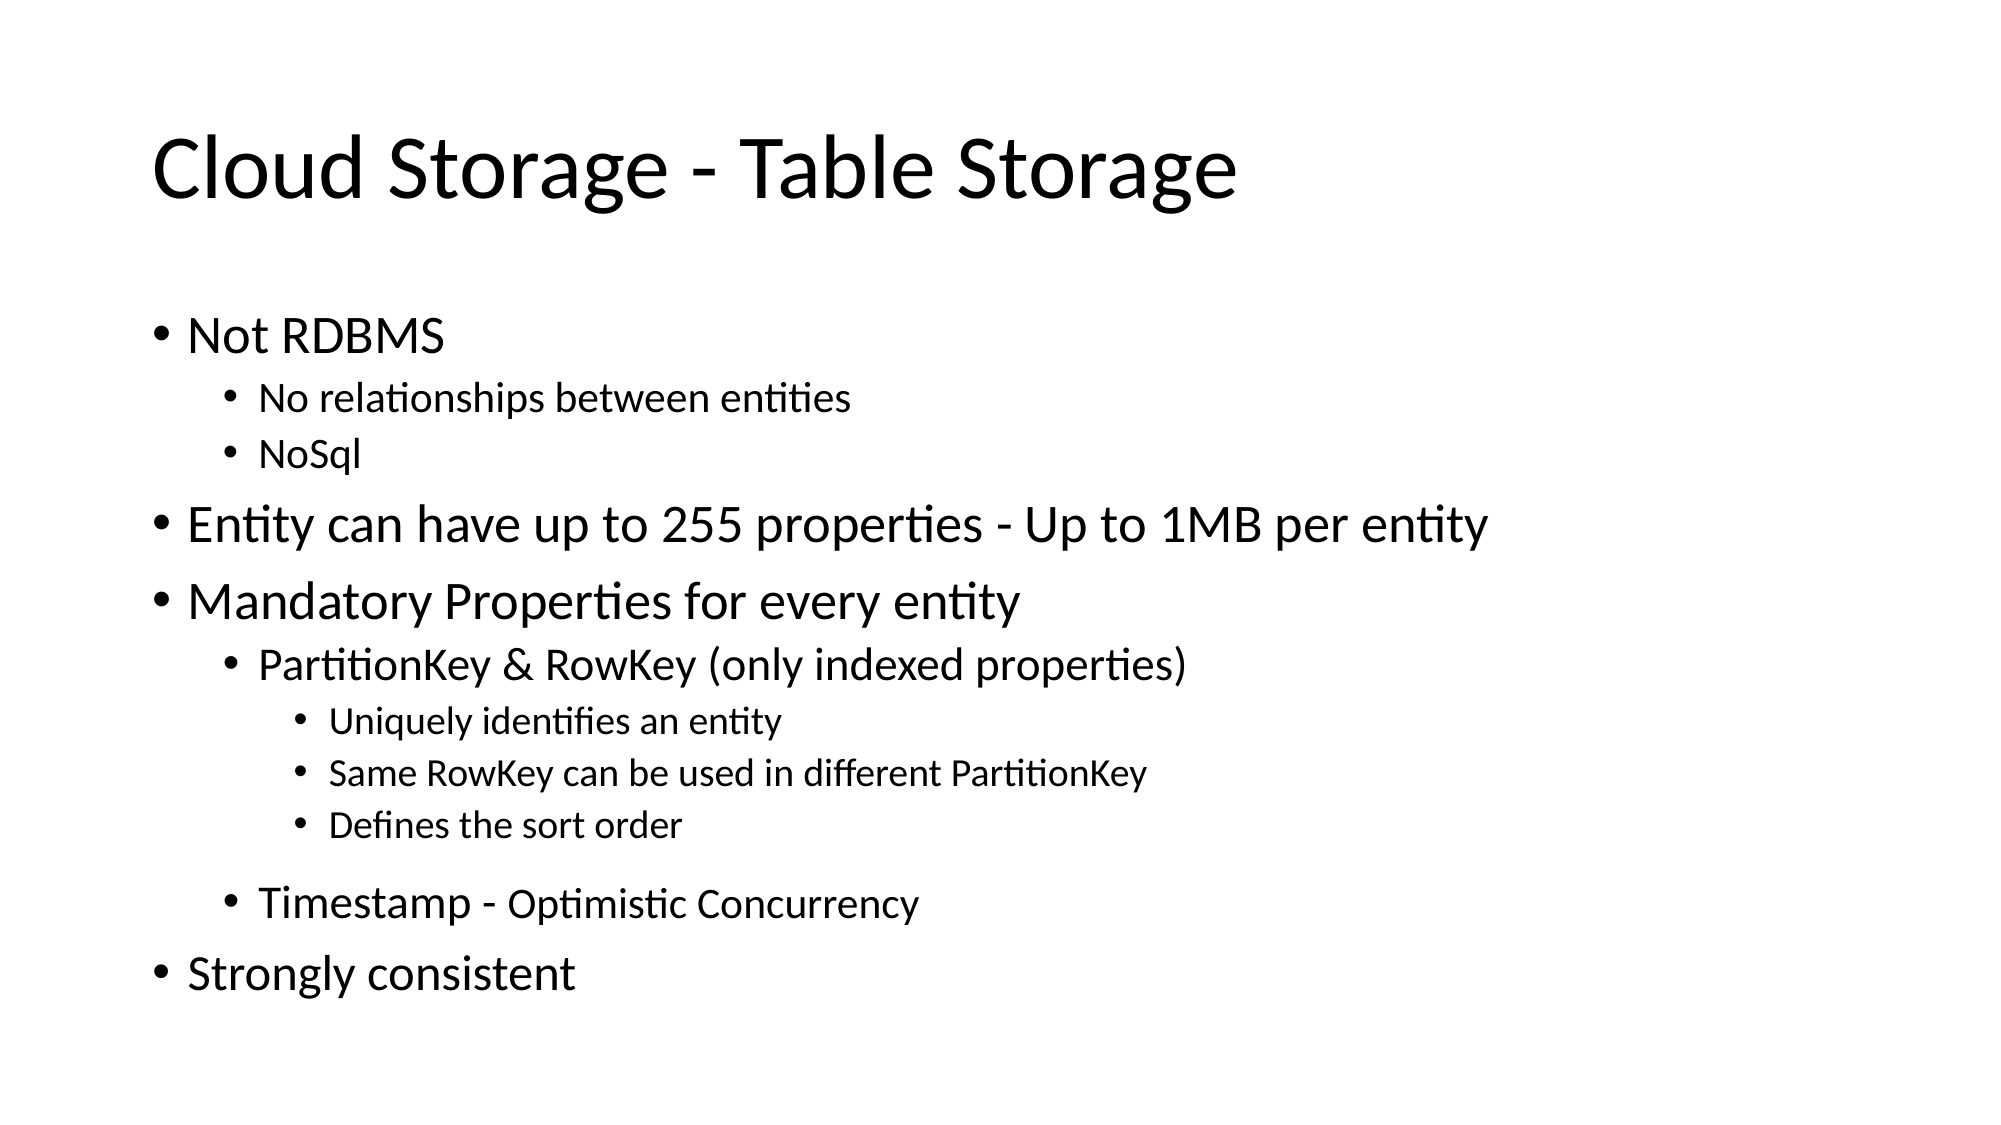

# Cloud Storage - Table Storage
Not RDBMS
No relationships between entities
NoSql
Entity can have up to 255 properties - Up to 1MB per entity
Mandatory Properties for every entity
PartitionKey & RowKey (only indexed properties)
Uniquely identifies an entity
Same RowKey can be used in different PartitionKey
Defines the sort order
Timestamp - Optimistic Concurrency
Strongly consistent